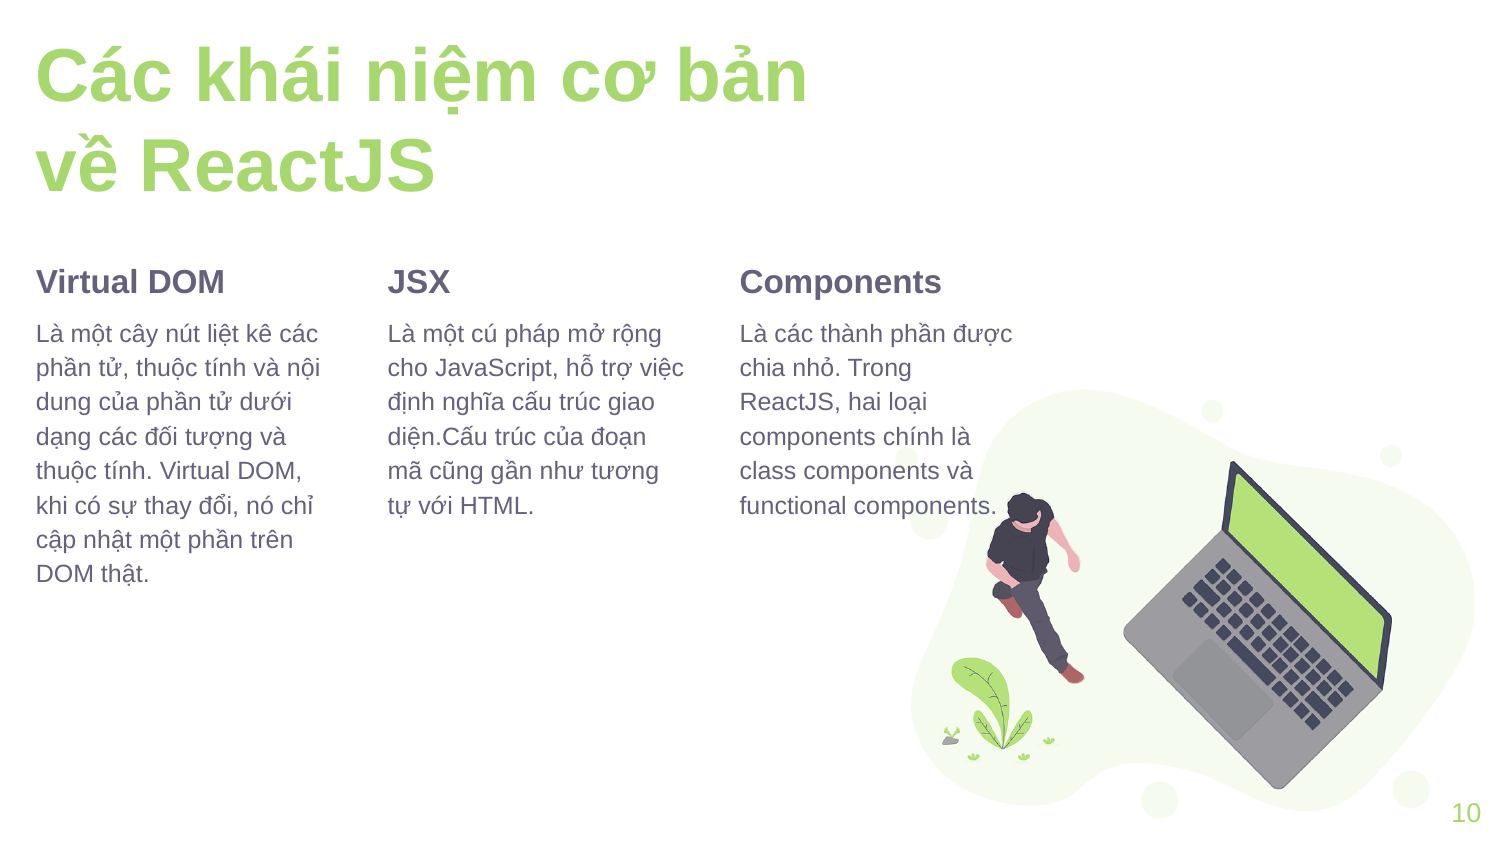

# Các khái niệm cơ bản về ReactJS
Virtual DOM
Là một cây nút liệt kê các phần tử, thuộc tính và nội dung của phần tử dưới dạng các đối tượng và thuộc tính. Virtual DOM, khi có sự thay đổi, nó chỉ cập nhật một phần trên DOM thật.
JSX
Là một cú pháp mở rộng cho JavaScript, hỗ trợ việc định nghĩa cấu trúc giao diện.Cấu trúc của đoạn mã cũng gần như tương tự với HTML.
Components
Là các thành phần được chia nhỏ. Trong ReactJS, hai loại components chính là  class components và functional components.
10